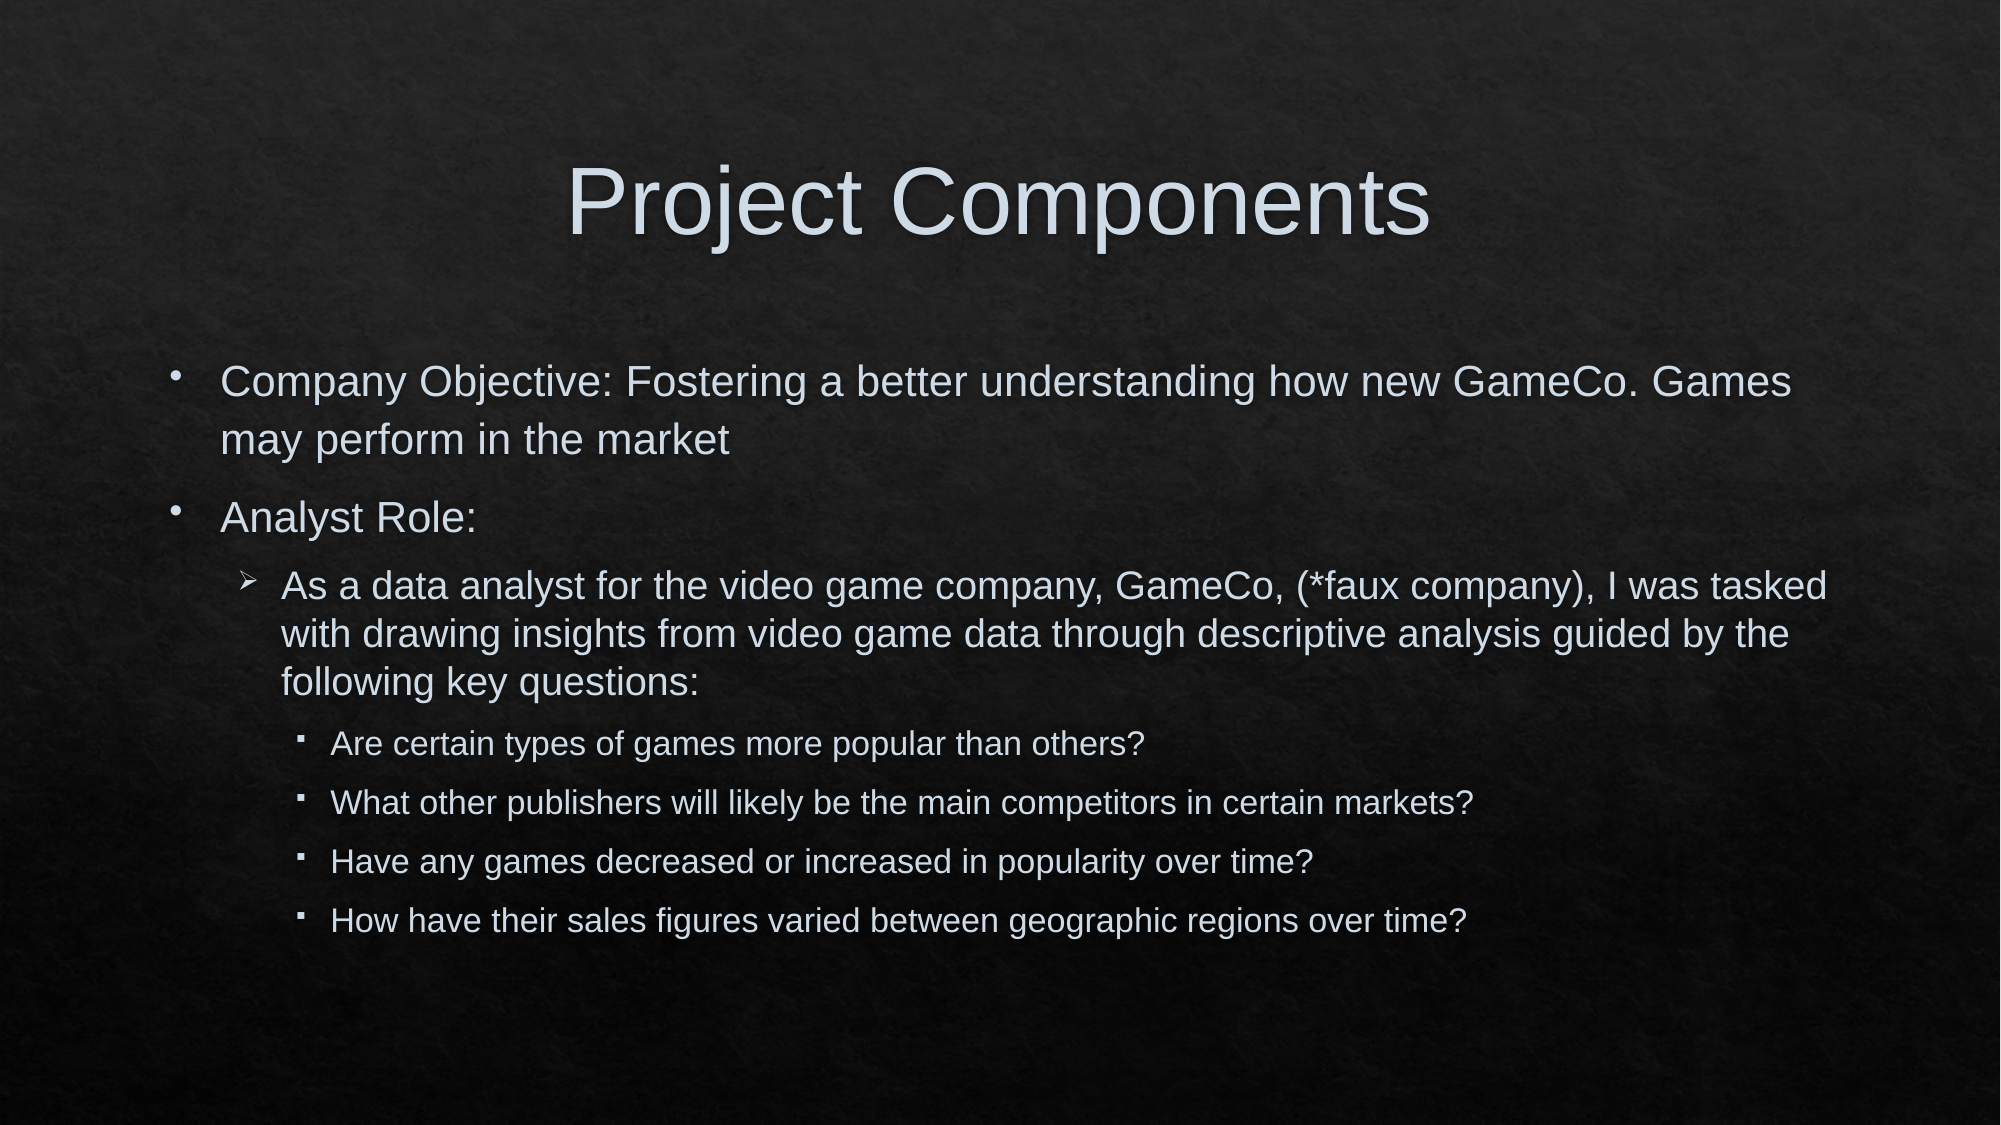

# Project Components
Company Objective: Fostering a better understanding how new GameCo. Games may perform in the market
Analyst Role:
As a data analyst for the video game company, GameCo, (*faux company), I was tasked with drawing insights from video game data through descriptive analysis guided by the following key questions:
Are certain types of games more popular than others?
What other publishers will likely be the main competitors in certain markets?
Have any games decreased or increased in popularity over time?
How have their sales figures varied between geographic regions over time?